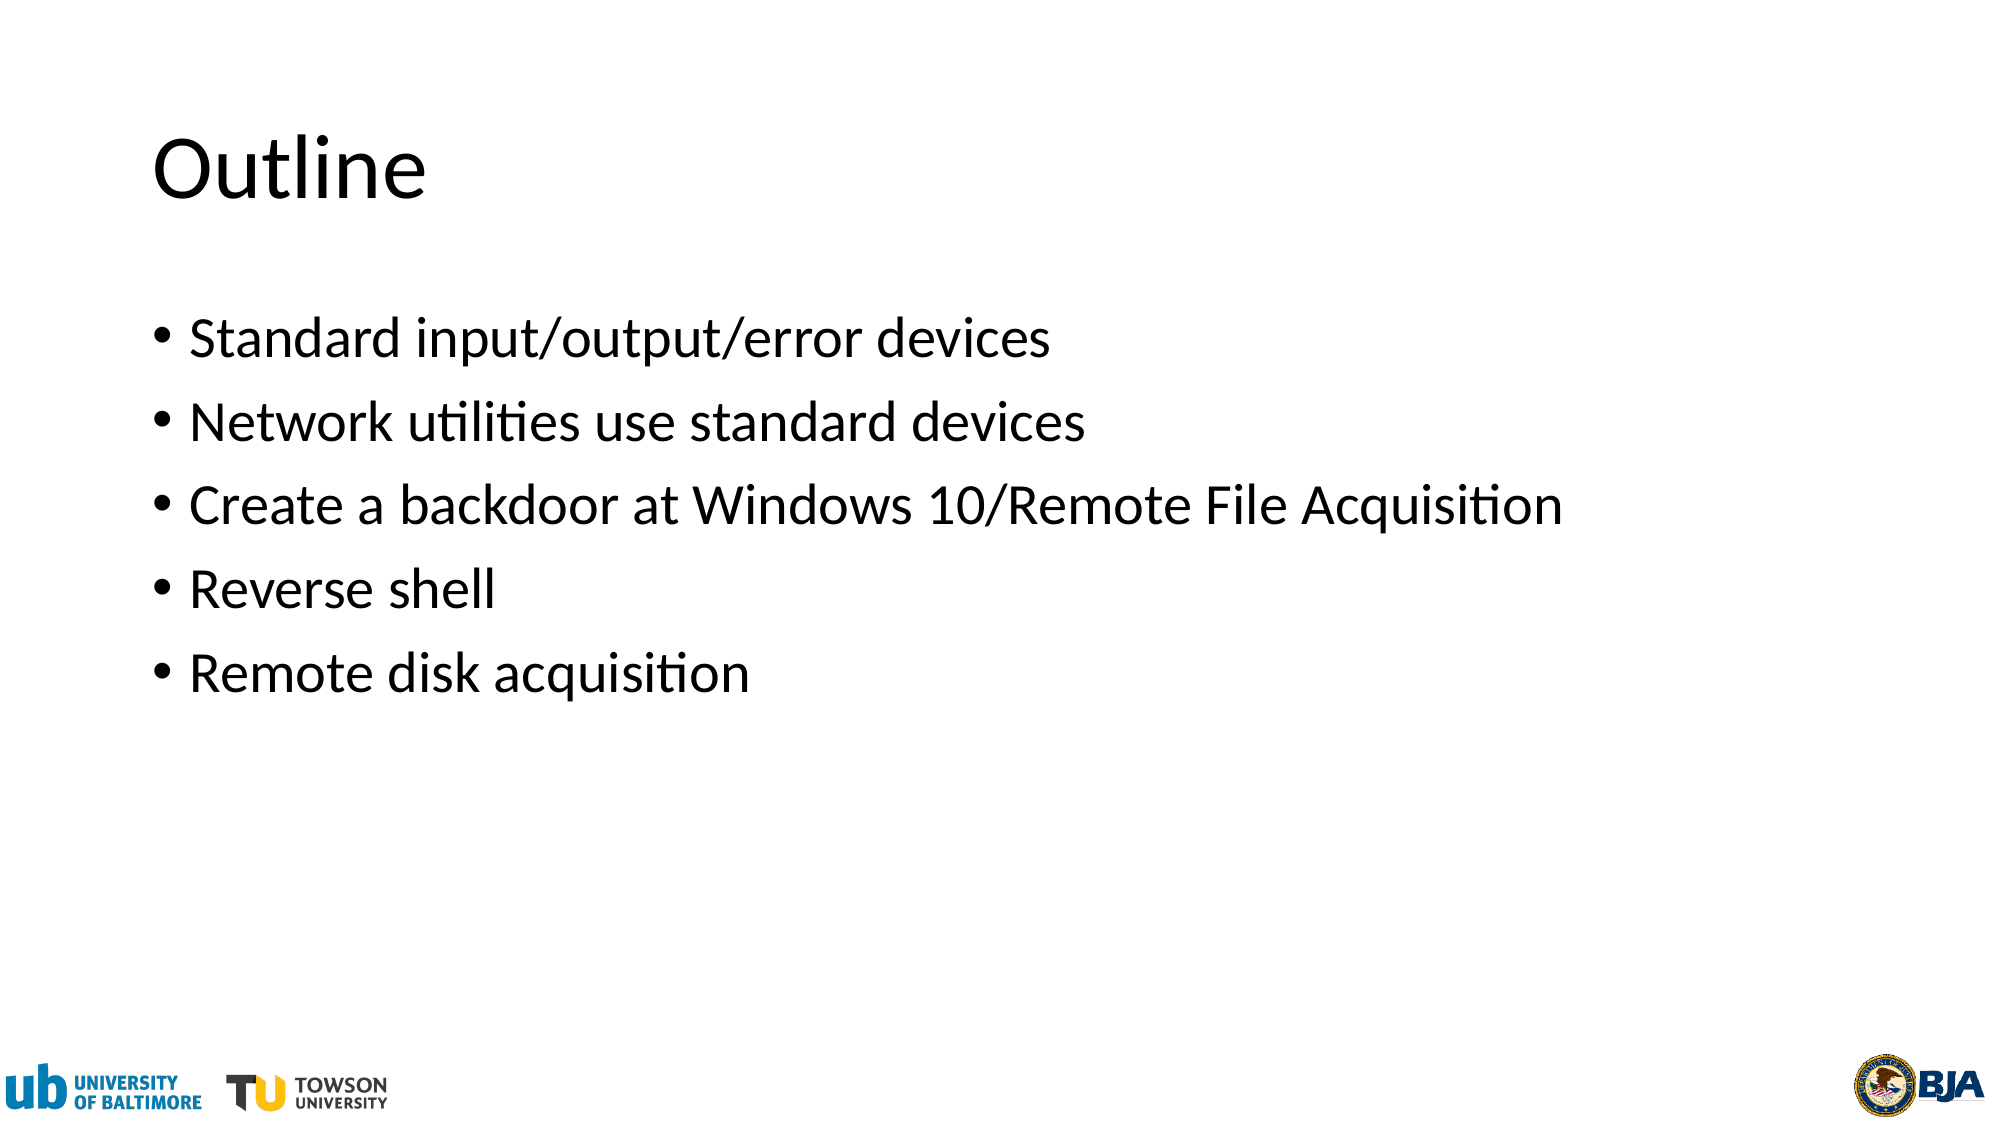

# Outline
Standard input/output/error devices
Network utilities use standard devices
Create a backdoor at Windows 10/Remote File Acquisition
Reverse shell
Remote disk acquisition